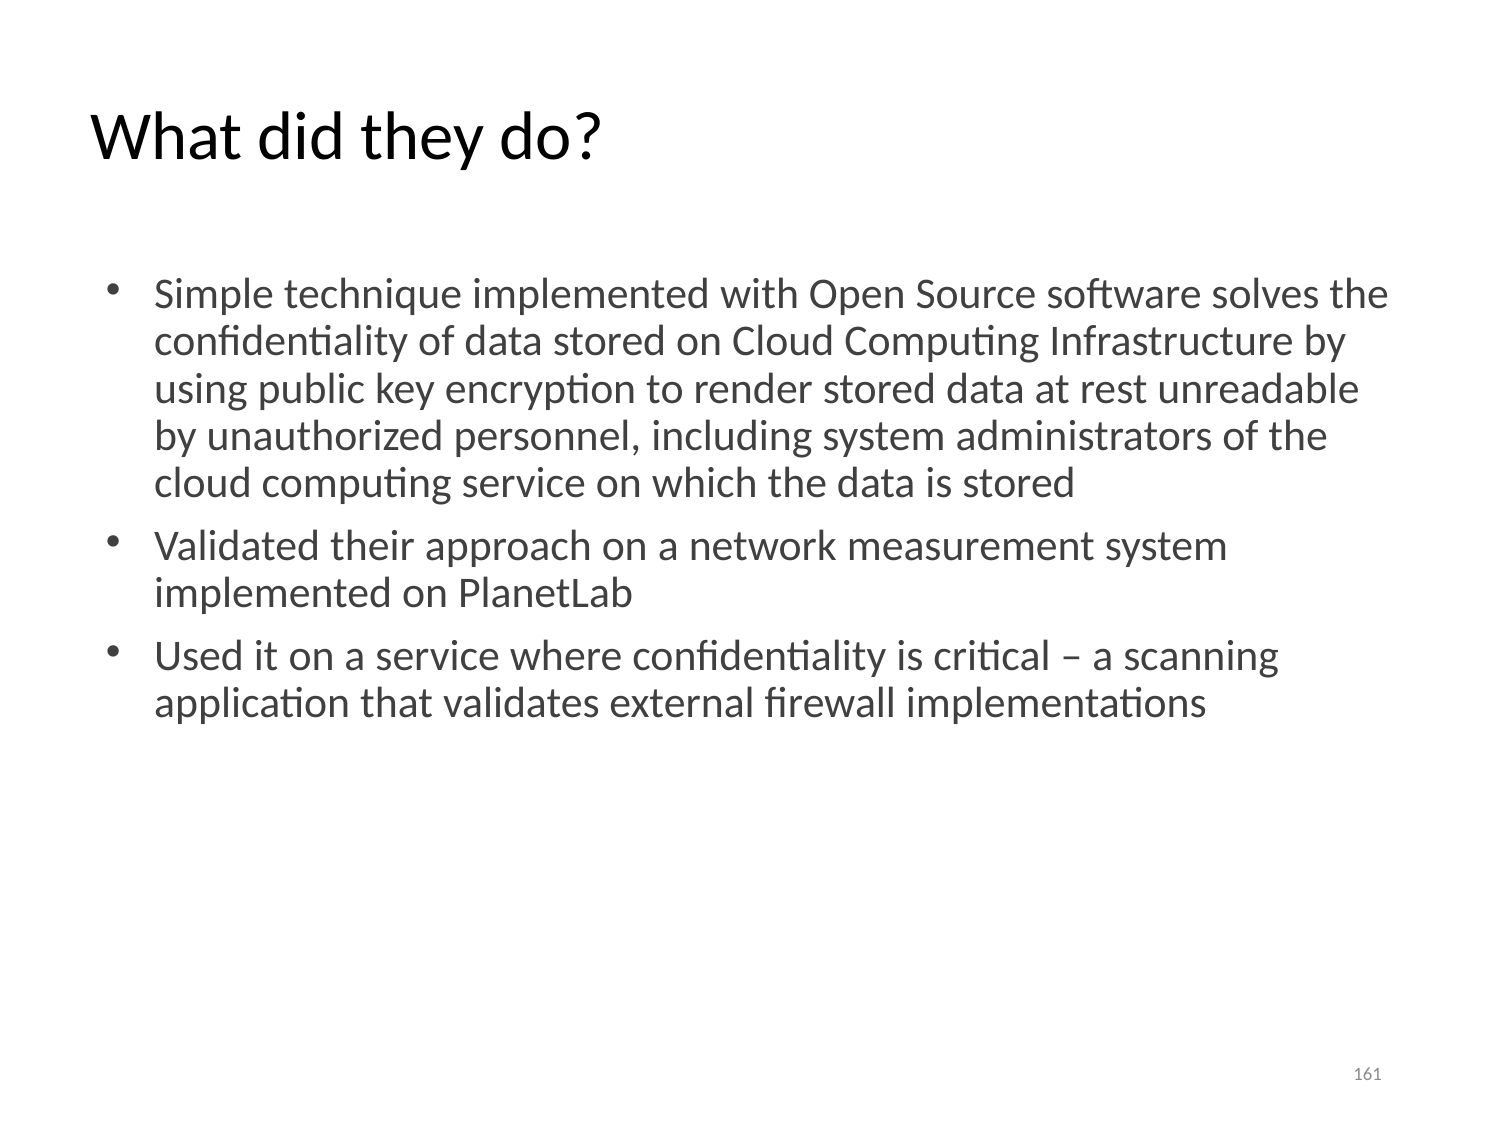

# What did they do?
Simple technique implemented with Open Source software solves the confidentiality of data stored on Cloud Computing Infrastructure by using public key encryption to render stored data at rest unreadable by unauthorized personnel, including system administrators of the cloud computing service on which the data is stored
Validated their approach on a network measurement system implemented on PlanetLab
Used it on a service where confidentiality is critical – a scanning application that validates external firewall implementations
161